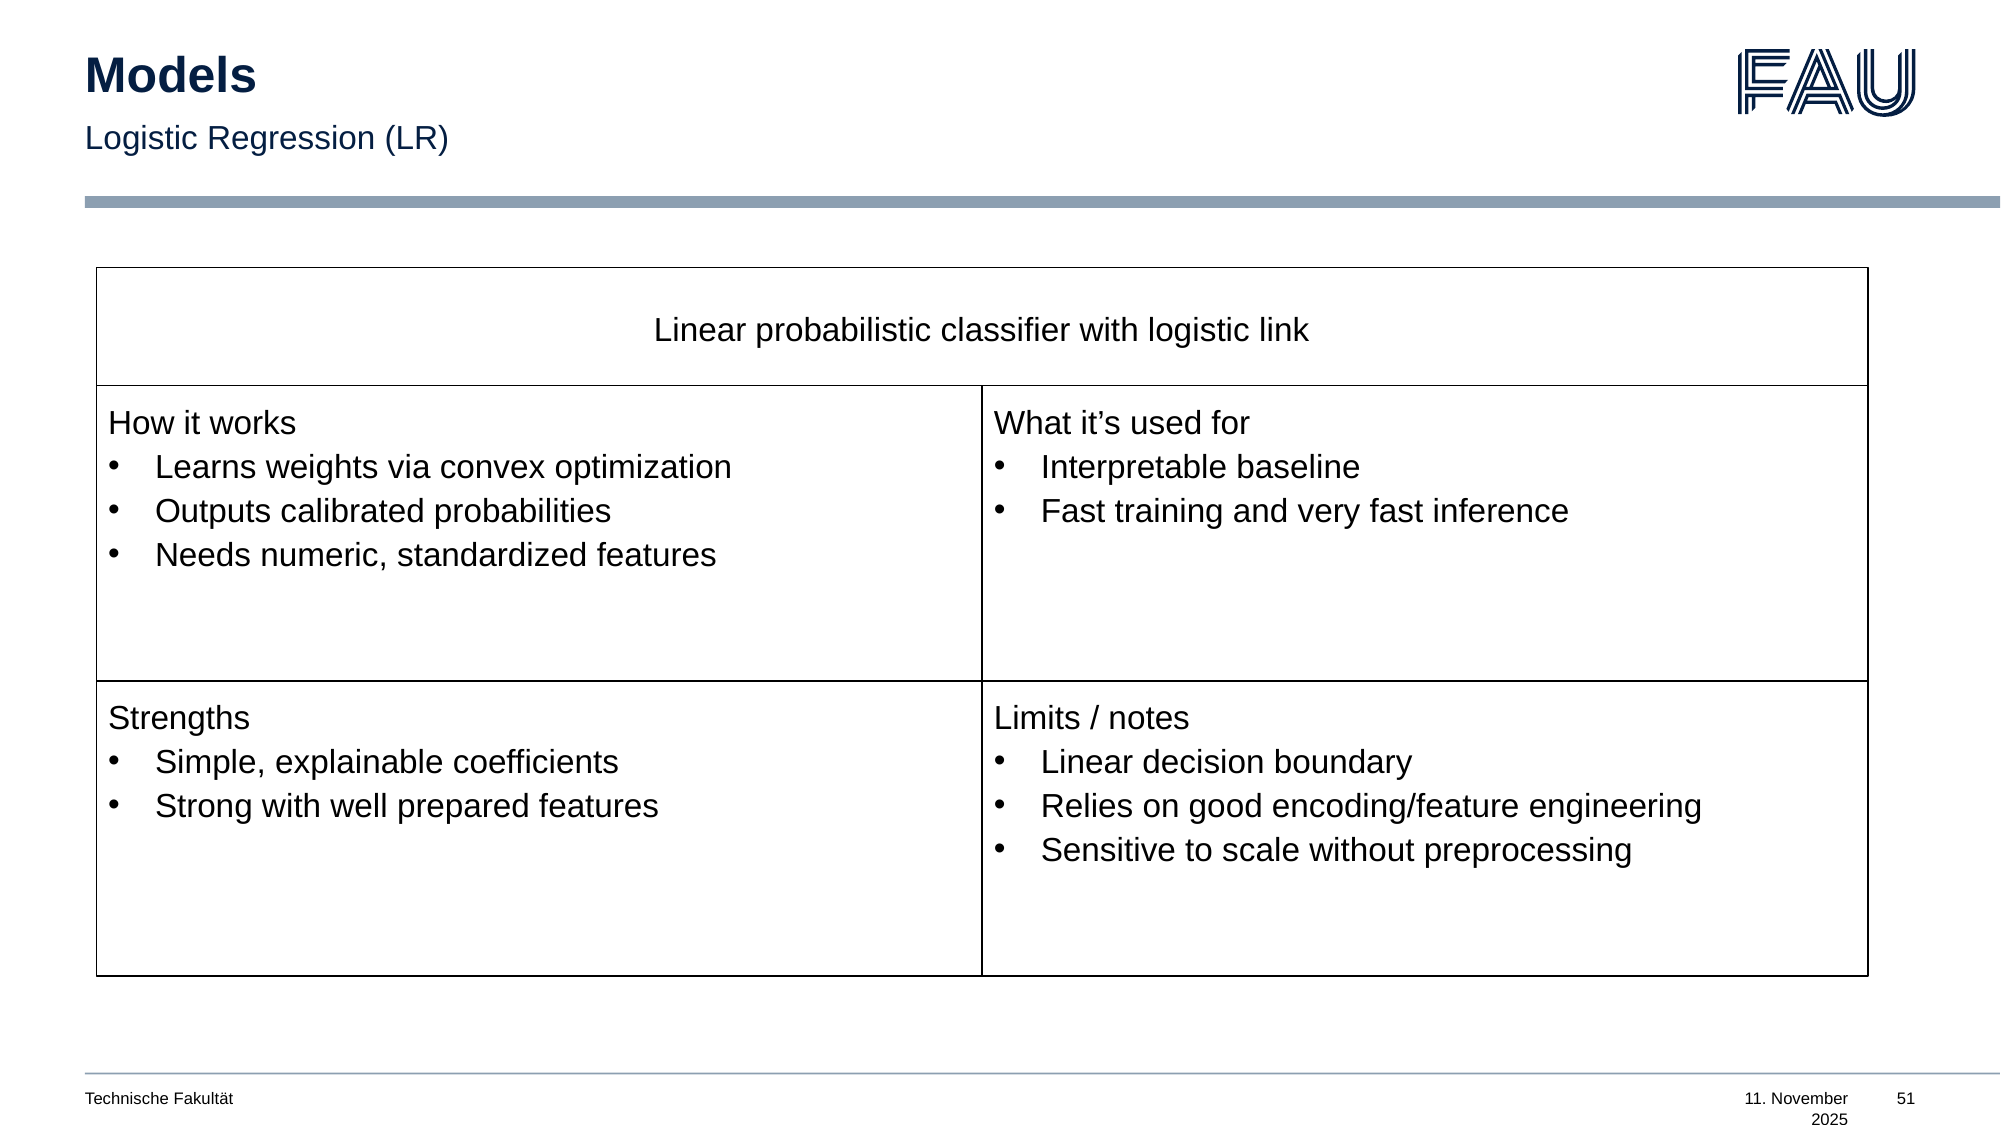

# Models
Logistic Regression (LR)
Linear probabilistic classifier with logistic link
How it works
Learns weights via convex optimization
Outputs calibrated probabilities
Needs numeric, standardized features
What it’s used for
Interpretable baseline
Fast training and very fast inference
Strengths
Simple, explainable coefficients
Strong with well prepared features
Limits / notes
Linear decision boundary
Relies on good encoding/feature engineering
Sensitive to scale without preprocessing
Technische Fakultät
11. November 2025
51